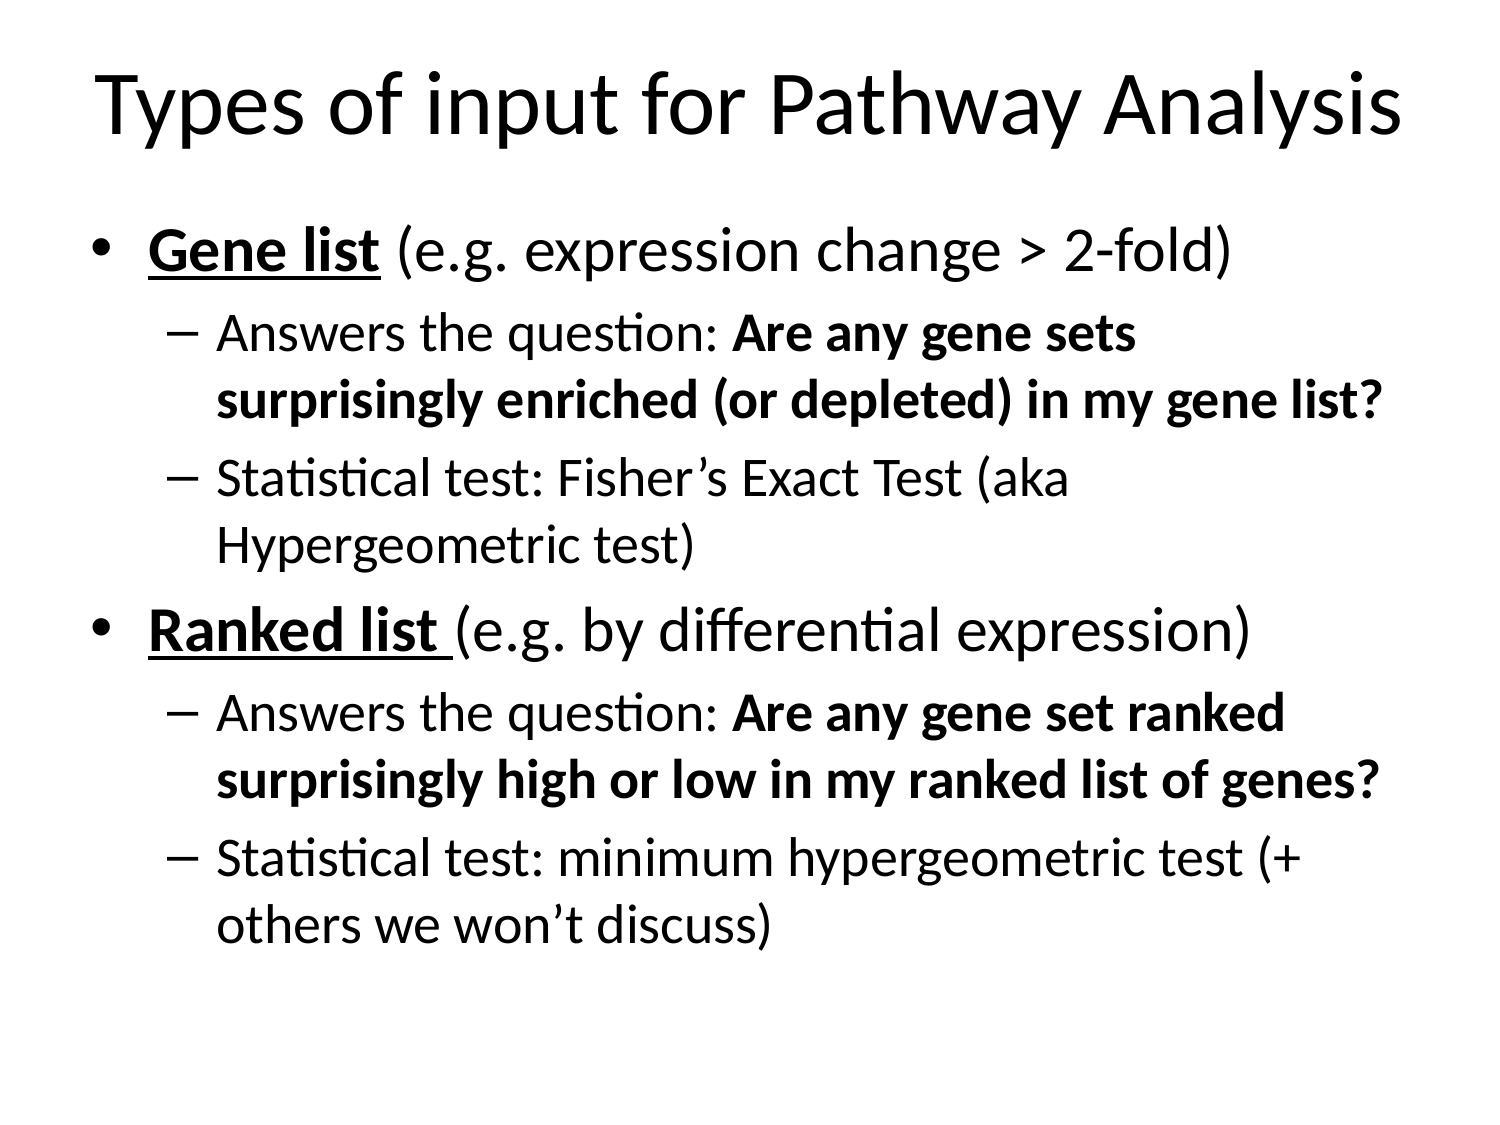

# Types of input for Pathway Analysis
Gene list (e.g. expression change > 2-fold)
Answers the question: Are any gene sets surprisingly enriched (or depleted) in my gene list?
Statistical test: Fisher’s Exact Test (aka Hypergeometric test)
Ranked list (e.g. by differential expression)
Answers the question: Are any gene set ranked surprisingly high or low in my ranked list of genes?
Statistical test: minimum hypergeometric test (+ others we won’t discuss)